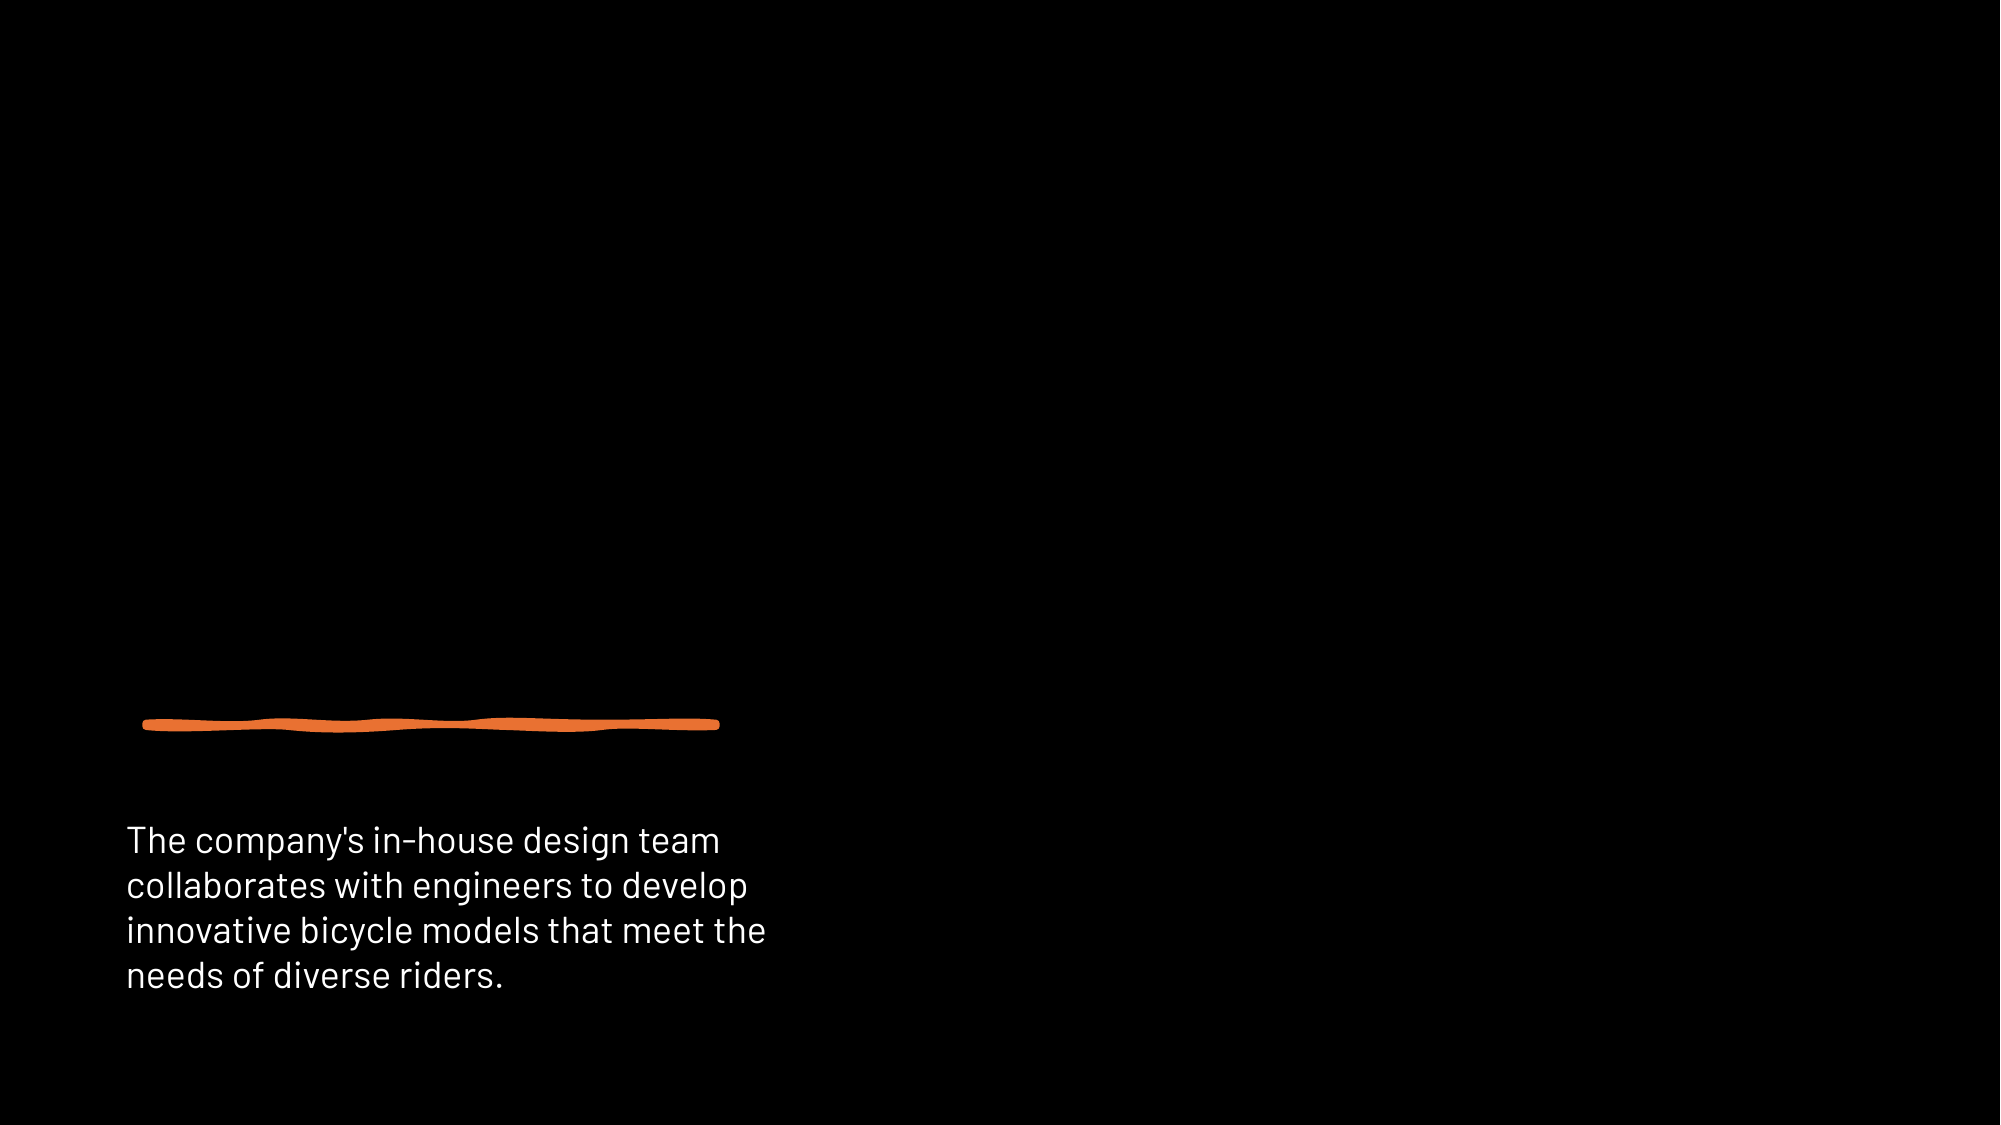

#

The company's in-house design team collaborates with engineers to develop innovative bicycle models that meet the needs of diverse riders.